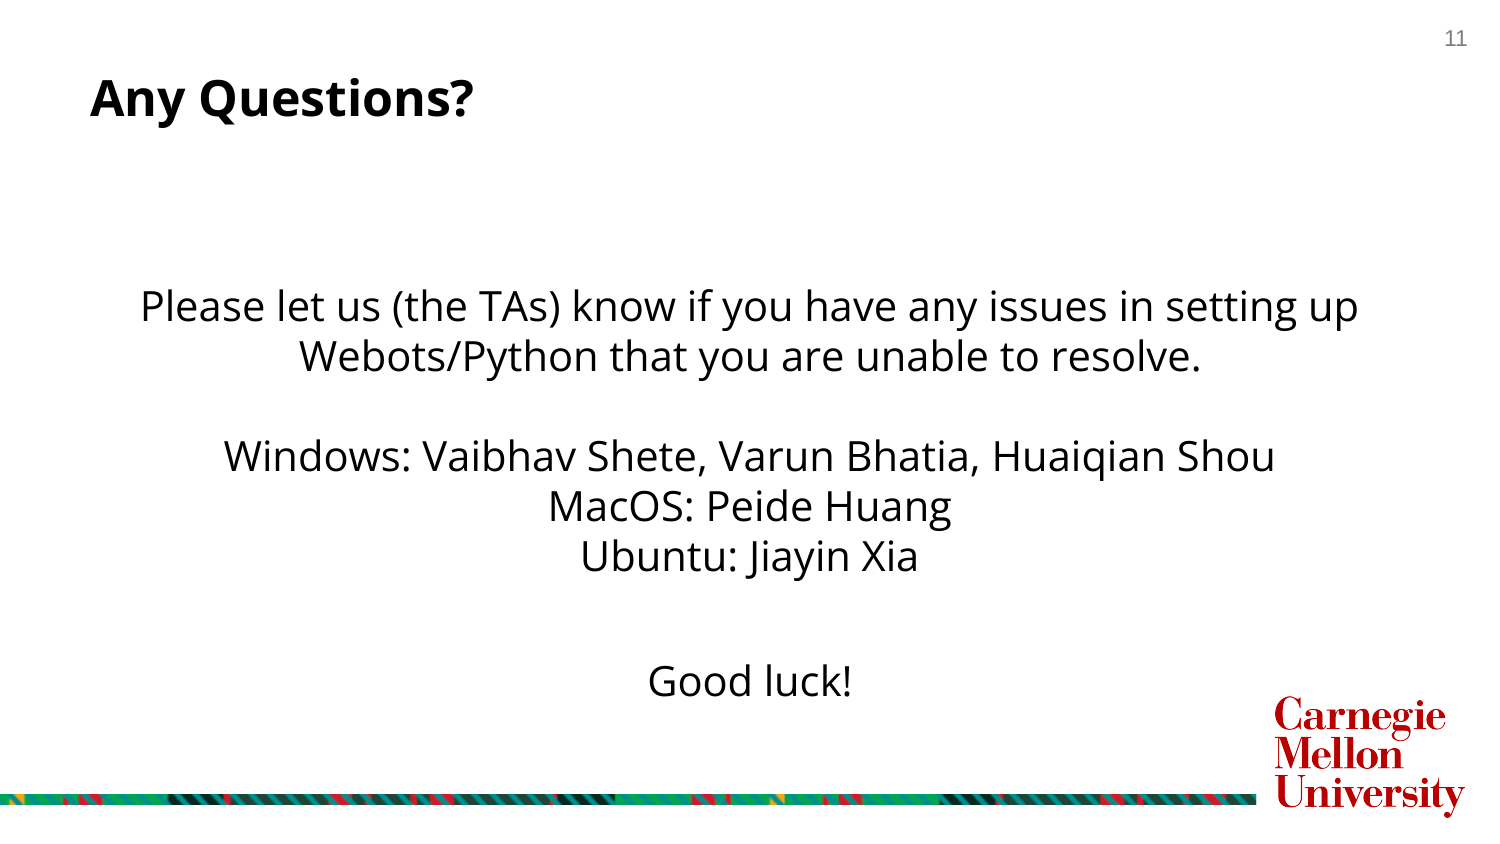

# Any Questions?
Please let us (the TAs) know if you have any issues in setting up Webots/Python that you are unable to resolve.

Windows: Vaibhav Shete, Varun Bhatia, Huaiqian Shou
MacOS: Peide Huang
Ubuntu: Jiayin Xia

Good luck!